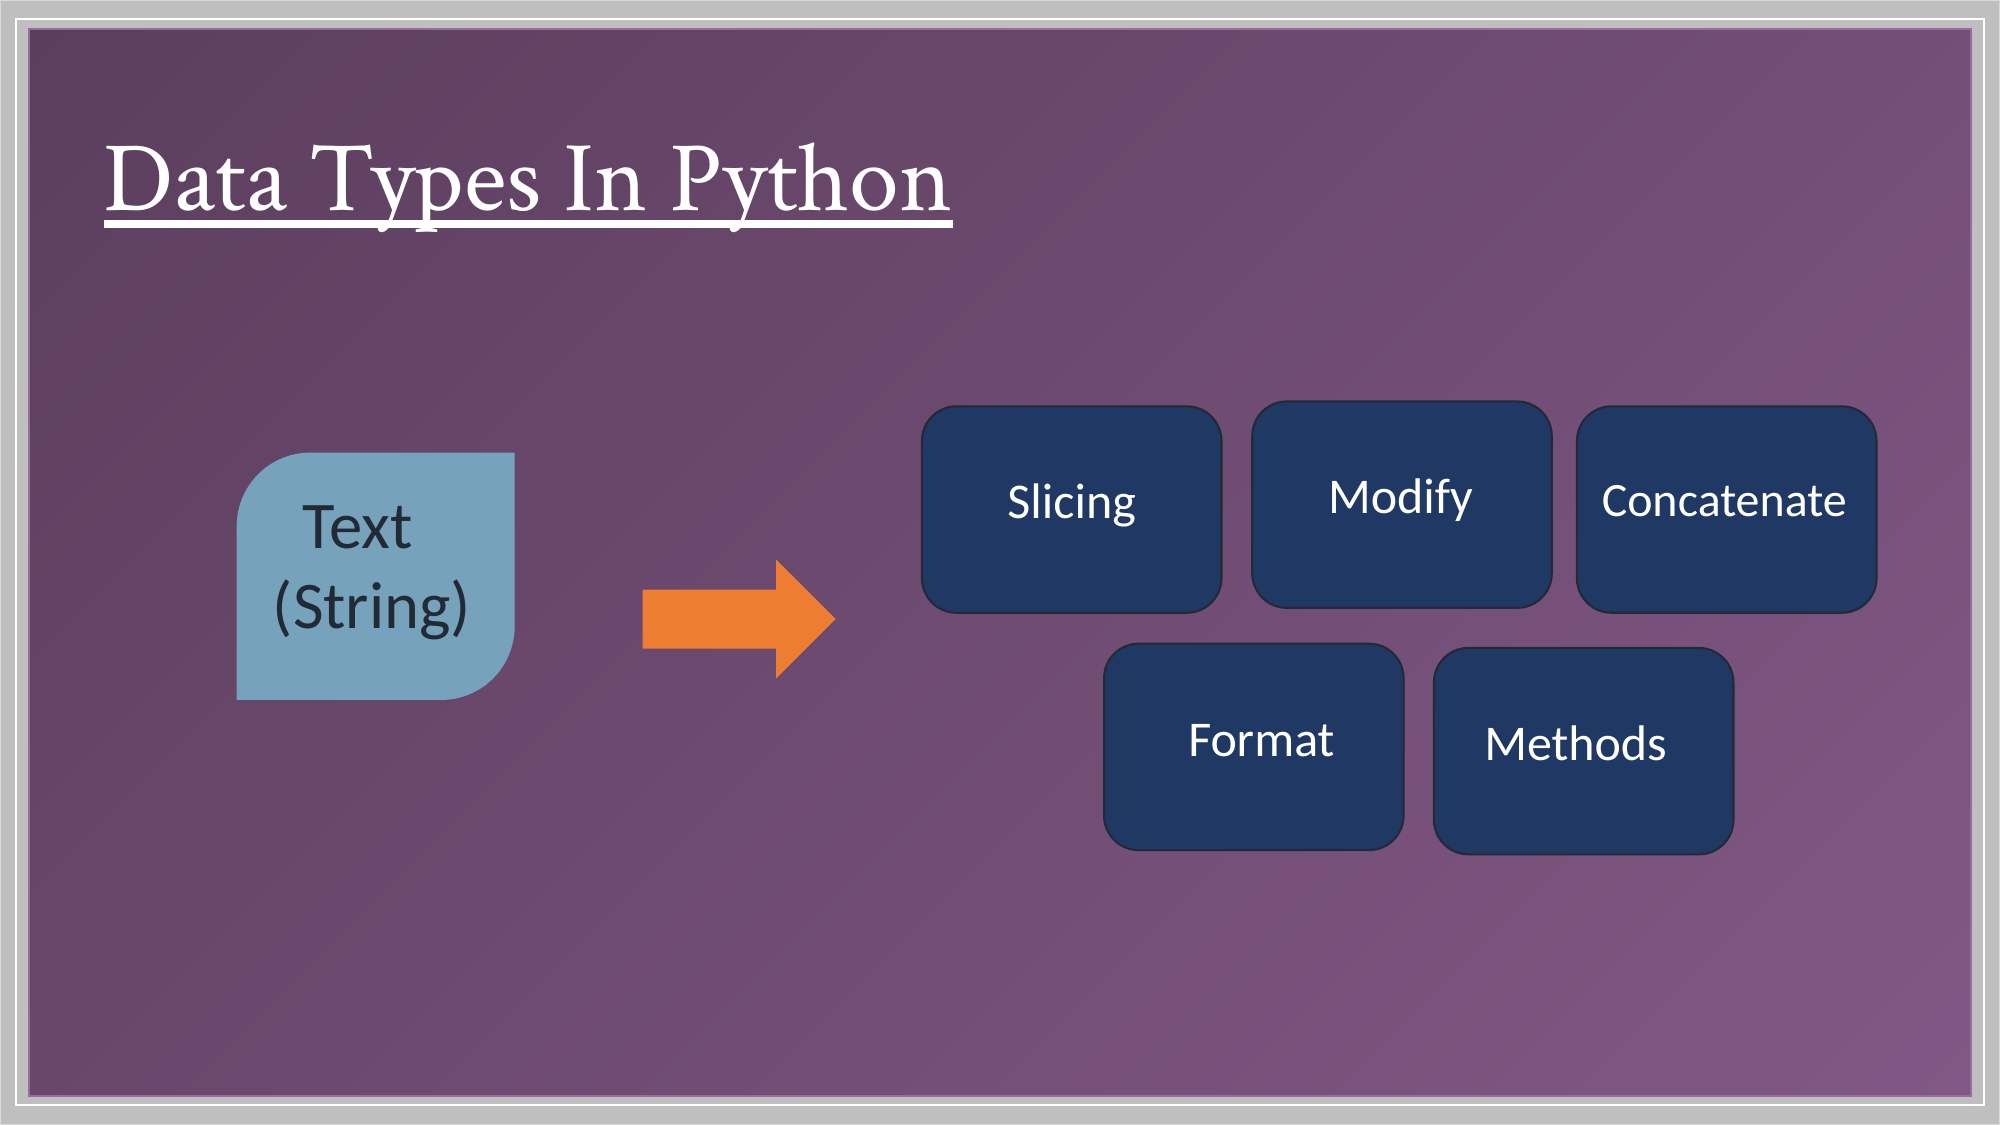

#
Data Types In Python

      Modify

Slicing

Concatenate
  Text
(String)

       Format

   Methods